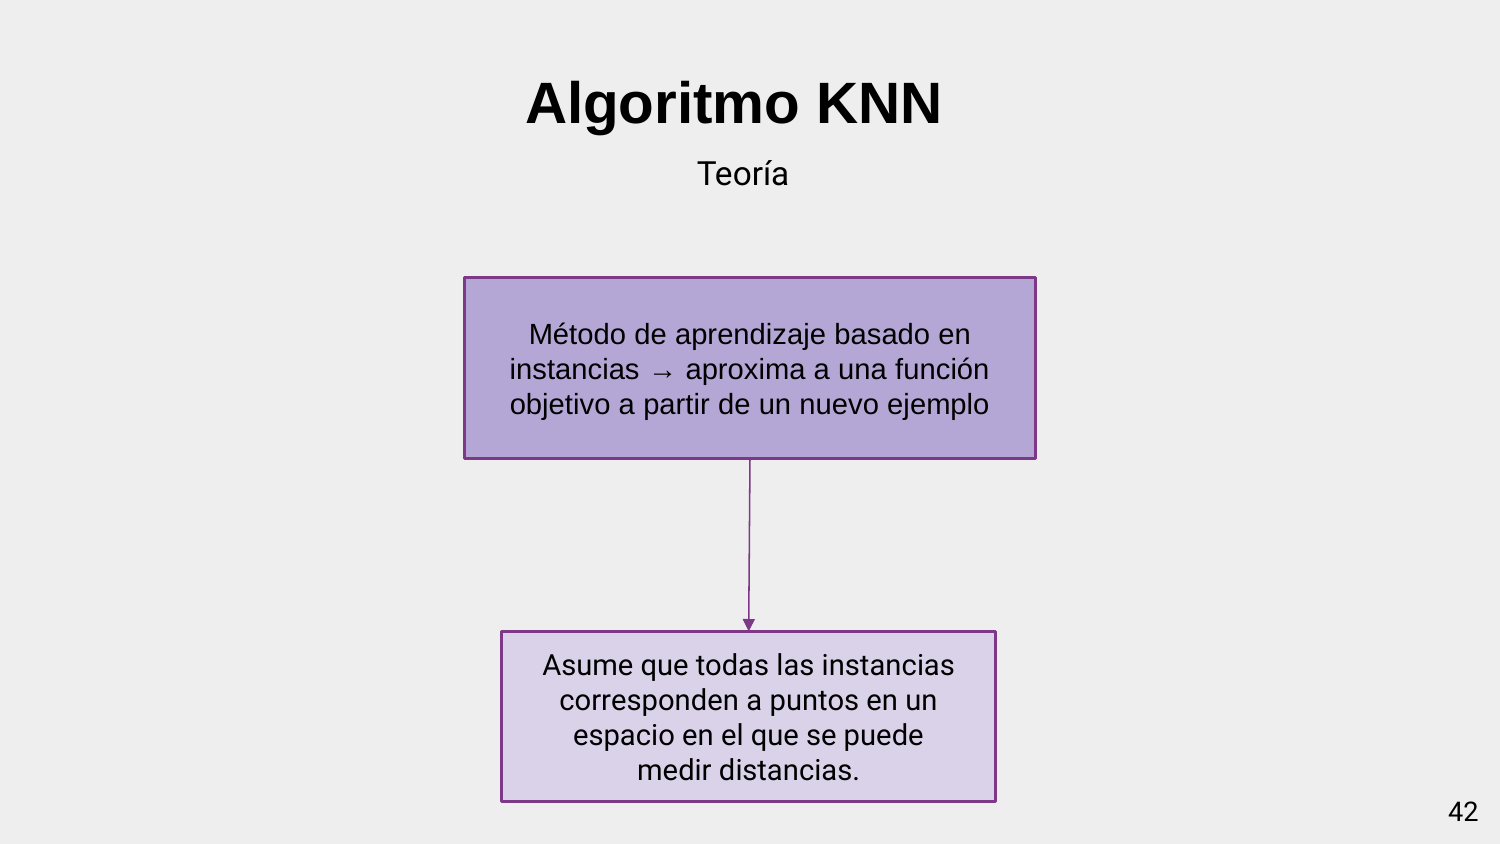

# Algoritmo KNN
Teoría
Método de aprendizaje basado en instancias → aproxima a una función objetivo a partir de un nuevo ejemplo
Asume que todas las instancias
corresponden a puntos en un espacio en el que se puede
medir distancias.
42